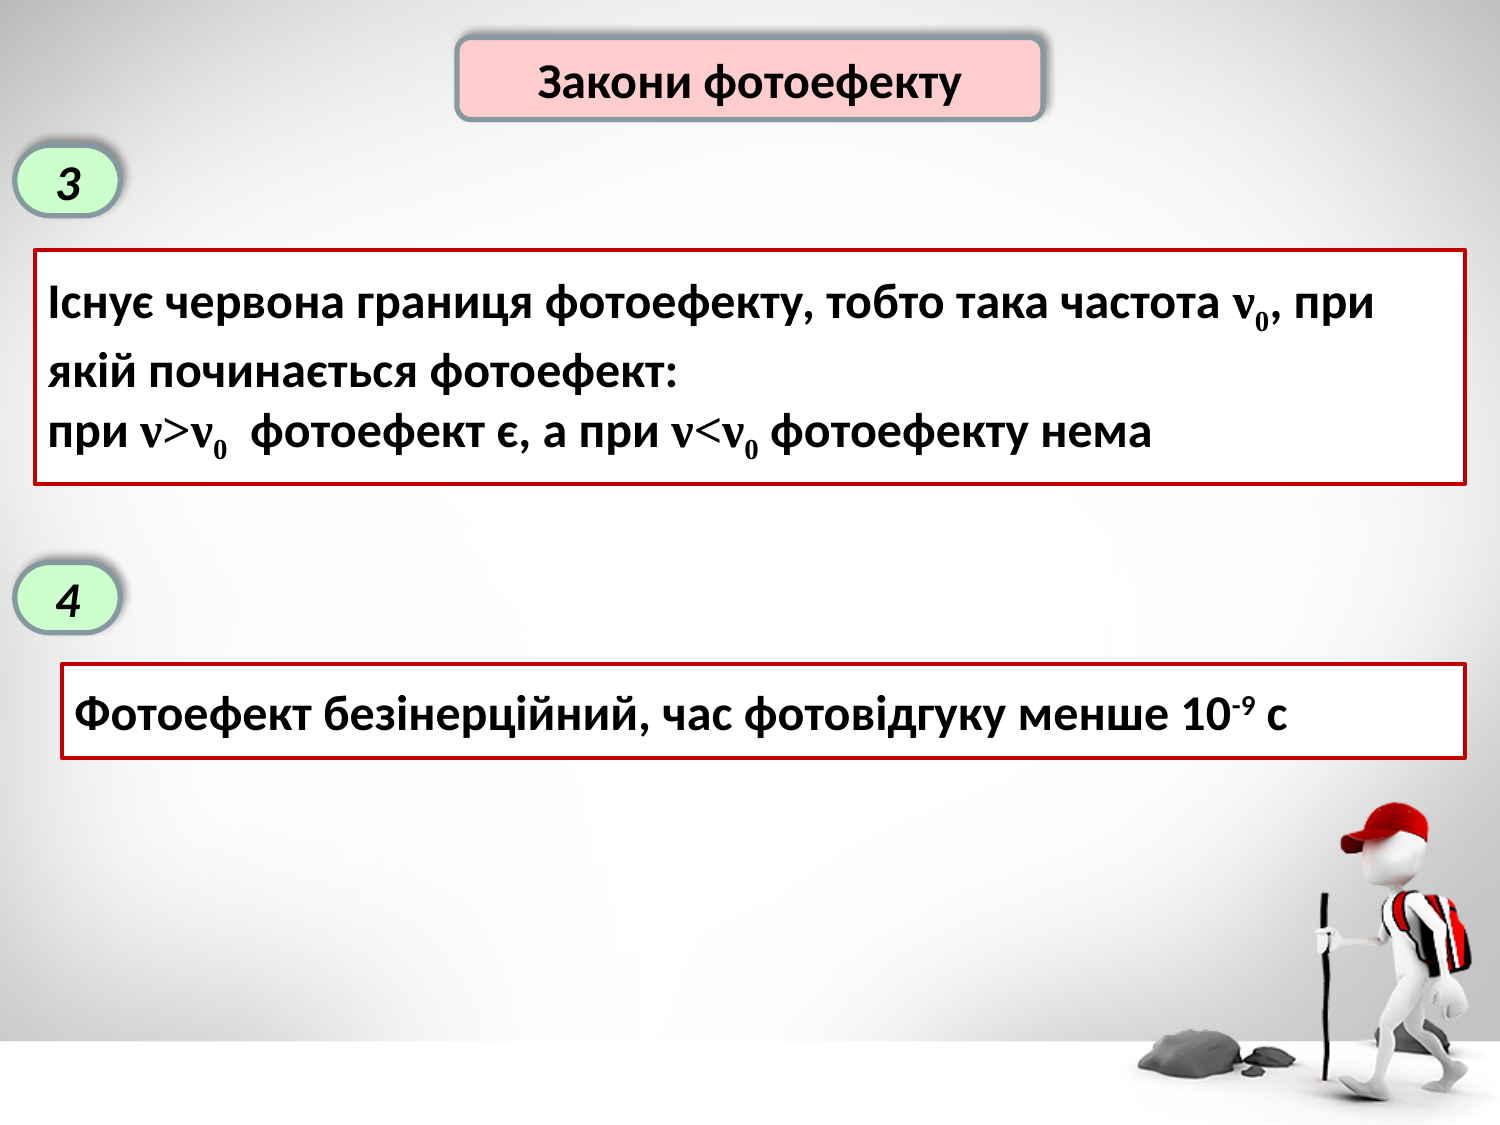

Закони фотоефекту
3
Існує червона границя фотоефекту, тобто така частота ν0, при якій починається фотоефект:
при ν>ν0  фотоефект є, а при ν<ν0 фотоефекту нема
4
Фотоефект безінерційний, час фотовідгуку менше 10-9 с